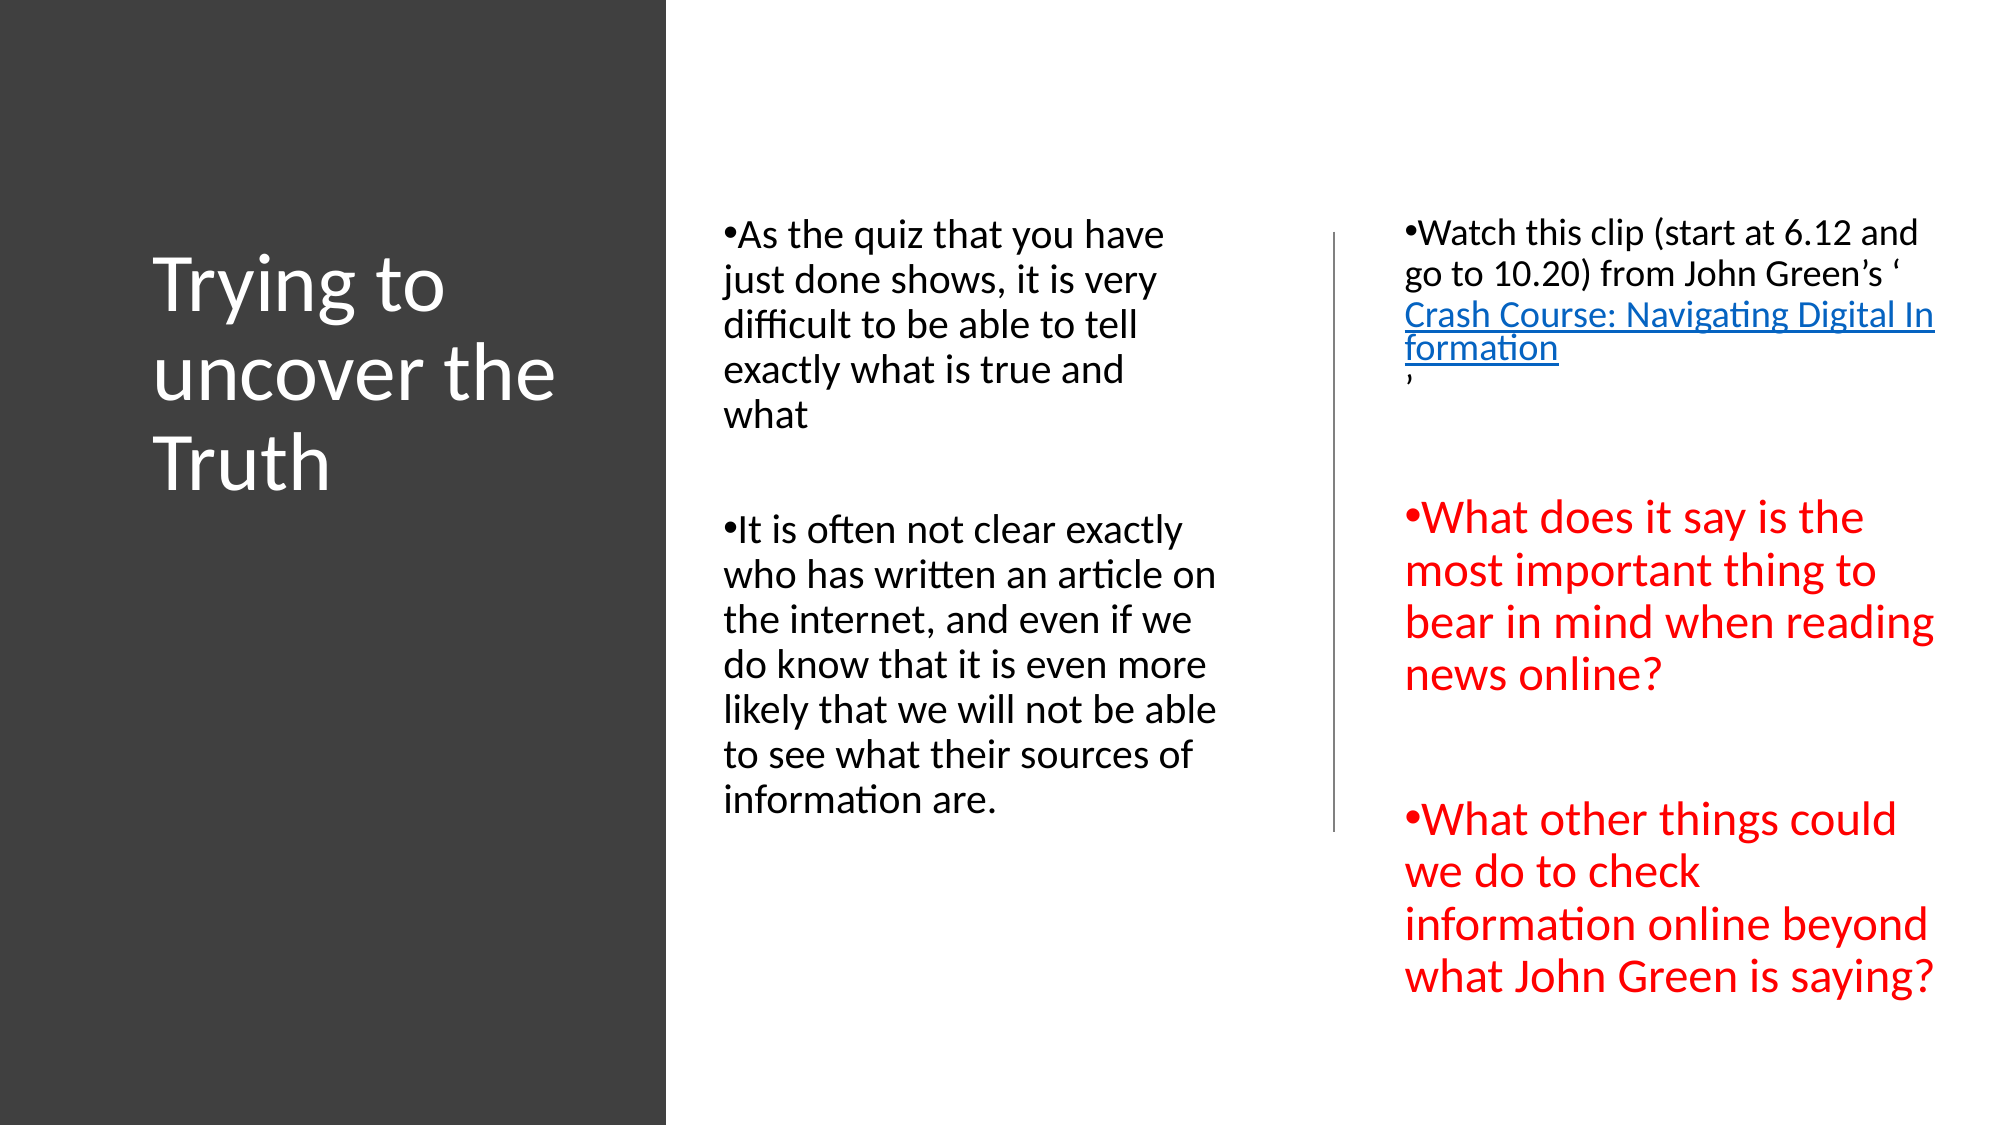

As the quiz that you have just done shows, it is very difficult to be able to tell exactly what is true and what

It is often not clear exactly who has written an article on the internet, and even if we do know that it is even more likely that we will not be able to see what their sources of information are.
Watch this clip (start at 6.12 and go to 10.20) from John Green’s ‘Crash Course: Navigating Digital Information’

What does it say is the most important thing to bear in mind when reading news online?

What other things could we do to check information online beyond what John Green is saying?

Trying to uncover the Truth